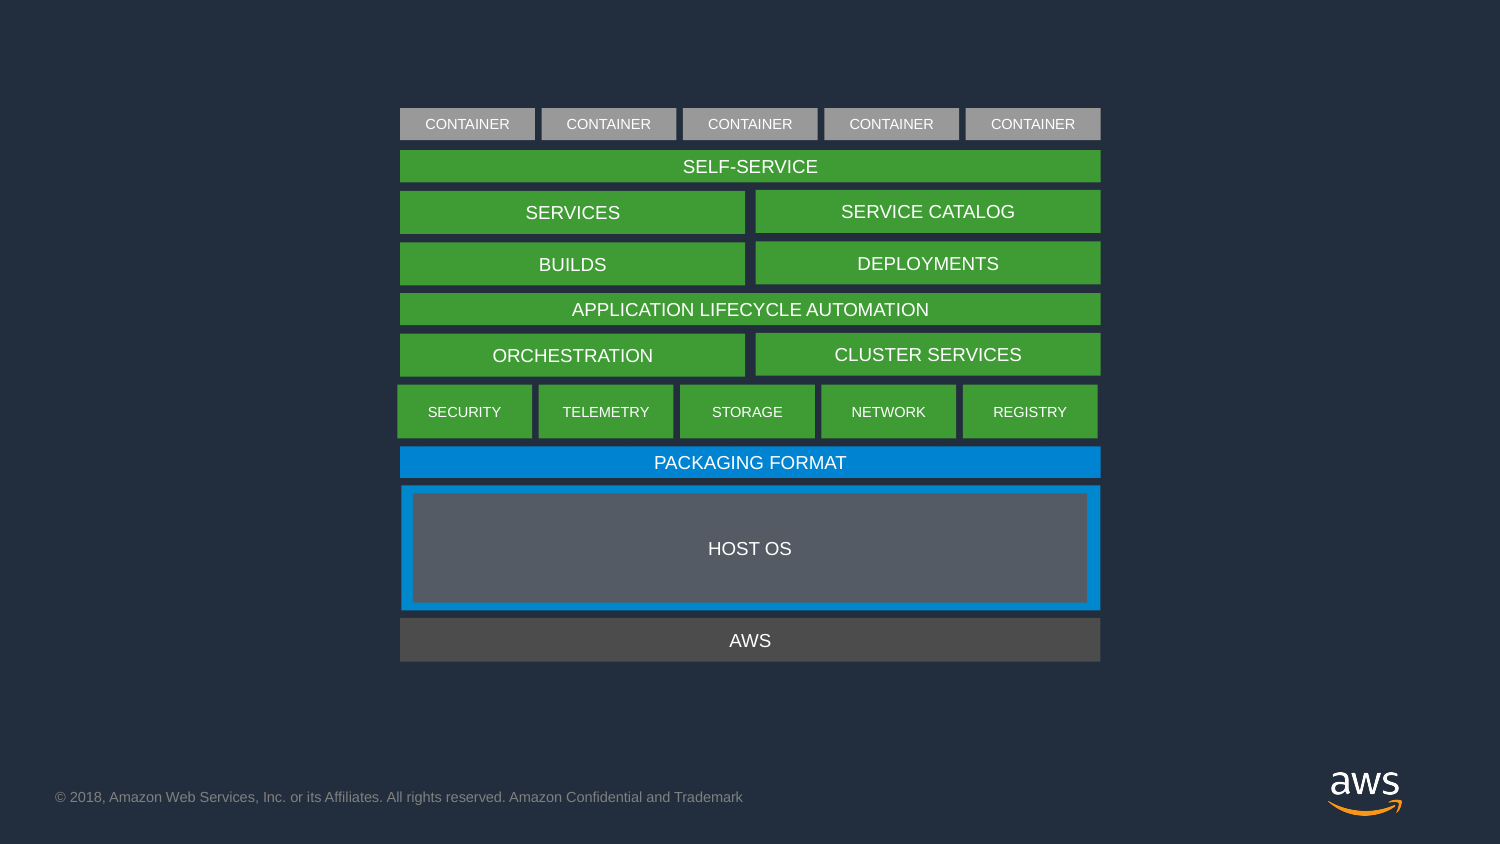

CONTAINER
CONTAINER
CONTAINER
CONTAINER
CONTAINER
SELF-SERVICE
SERVICE CATALOG
SERVICES
DEPLOYMENTS
BUILDS
APPLICATION LIFECYCLE AUTOMATION
CLUSTER SERVICES
ORCHESTRATION
SECURITY
TELEMETRY
STORAGE
NETWORK
REGISTRY
PACKAGING FORMAT

HOST OS
AWS